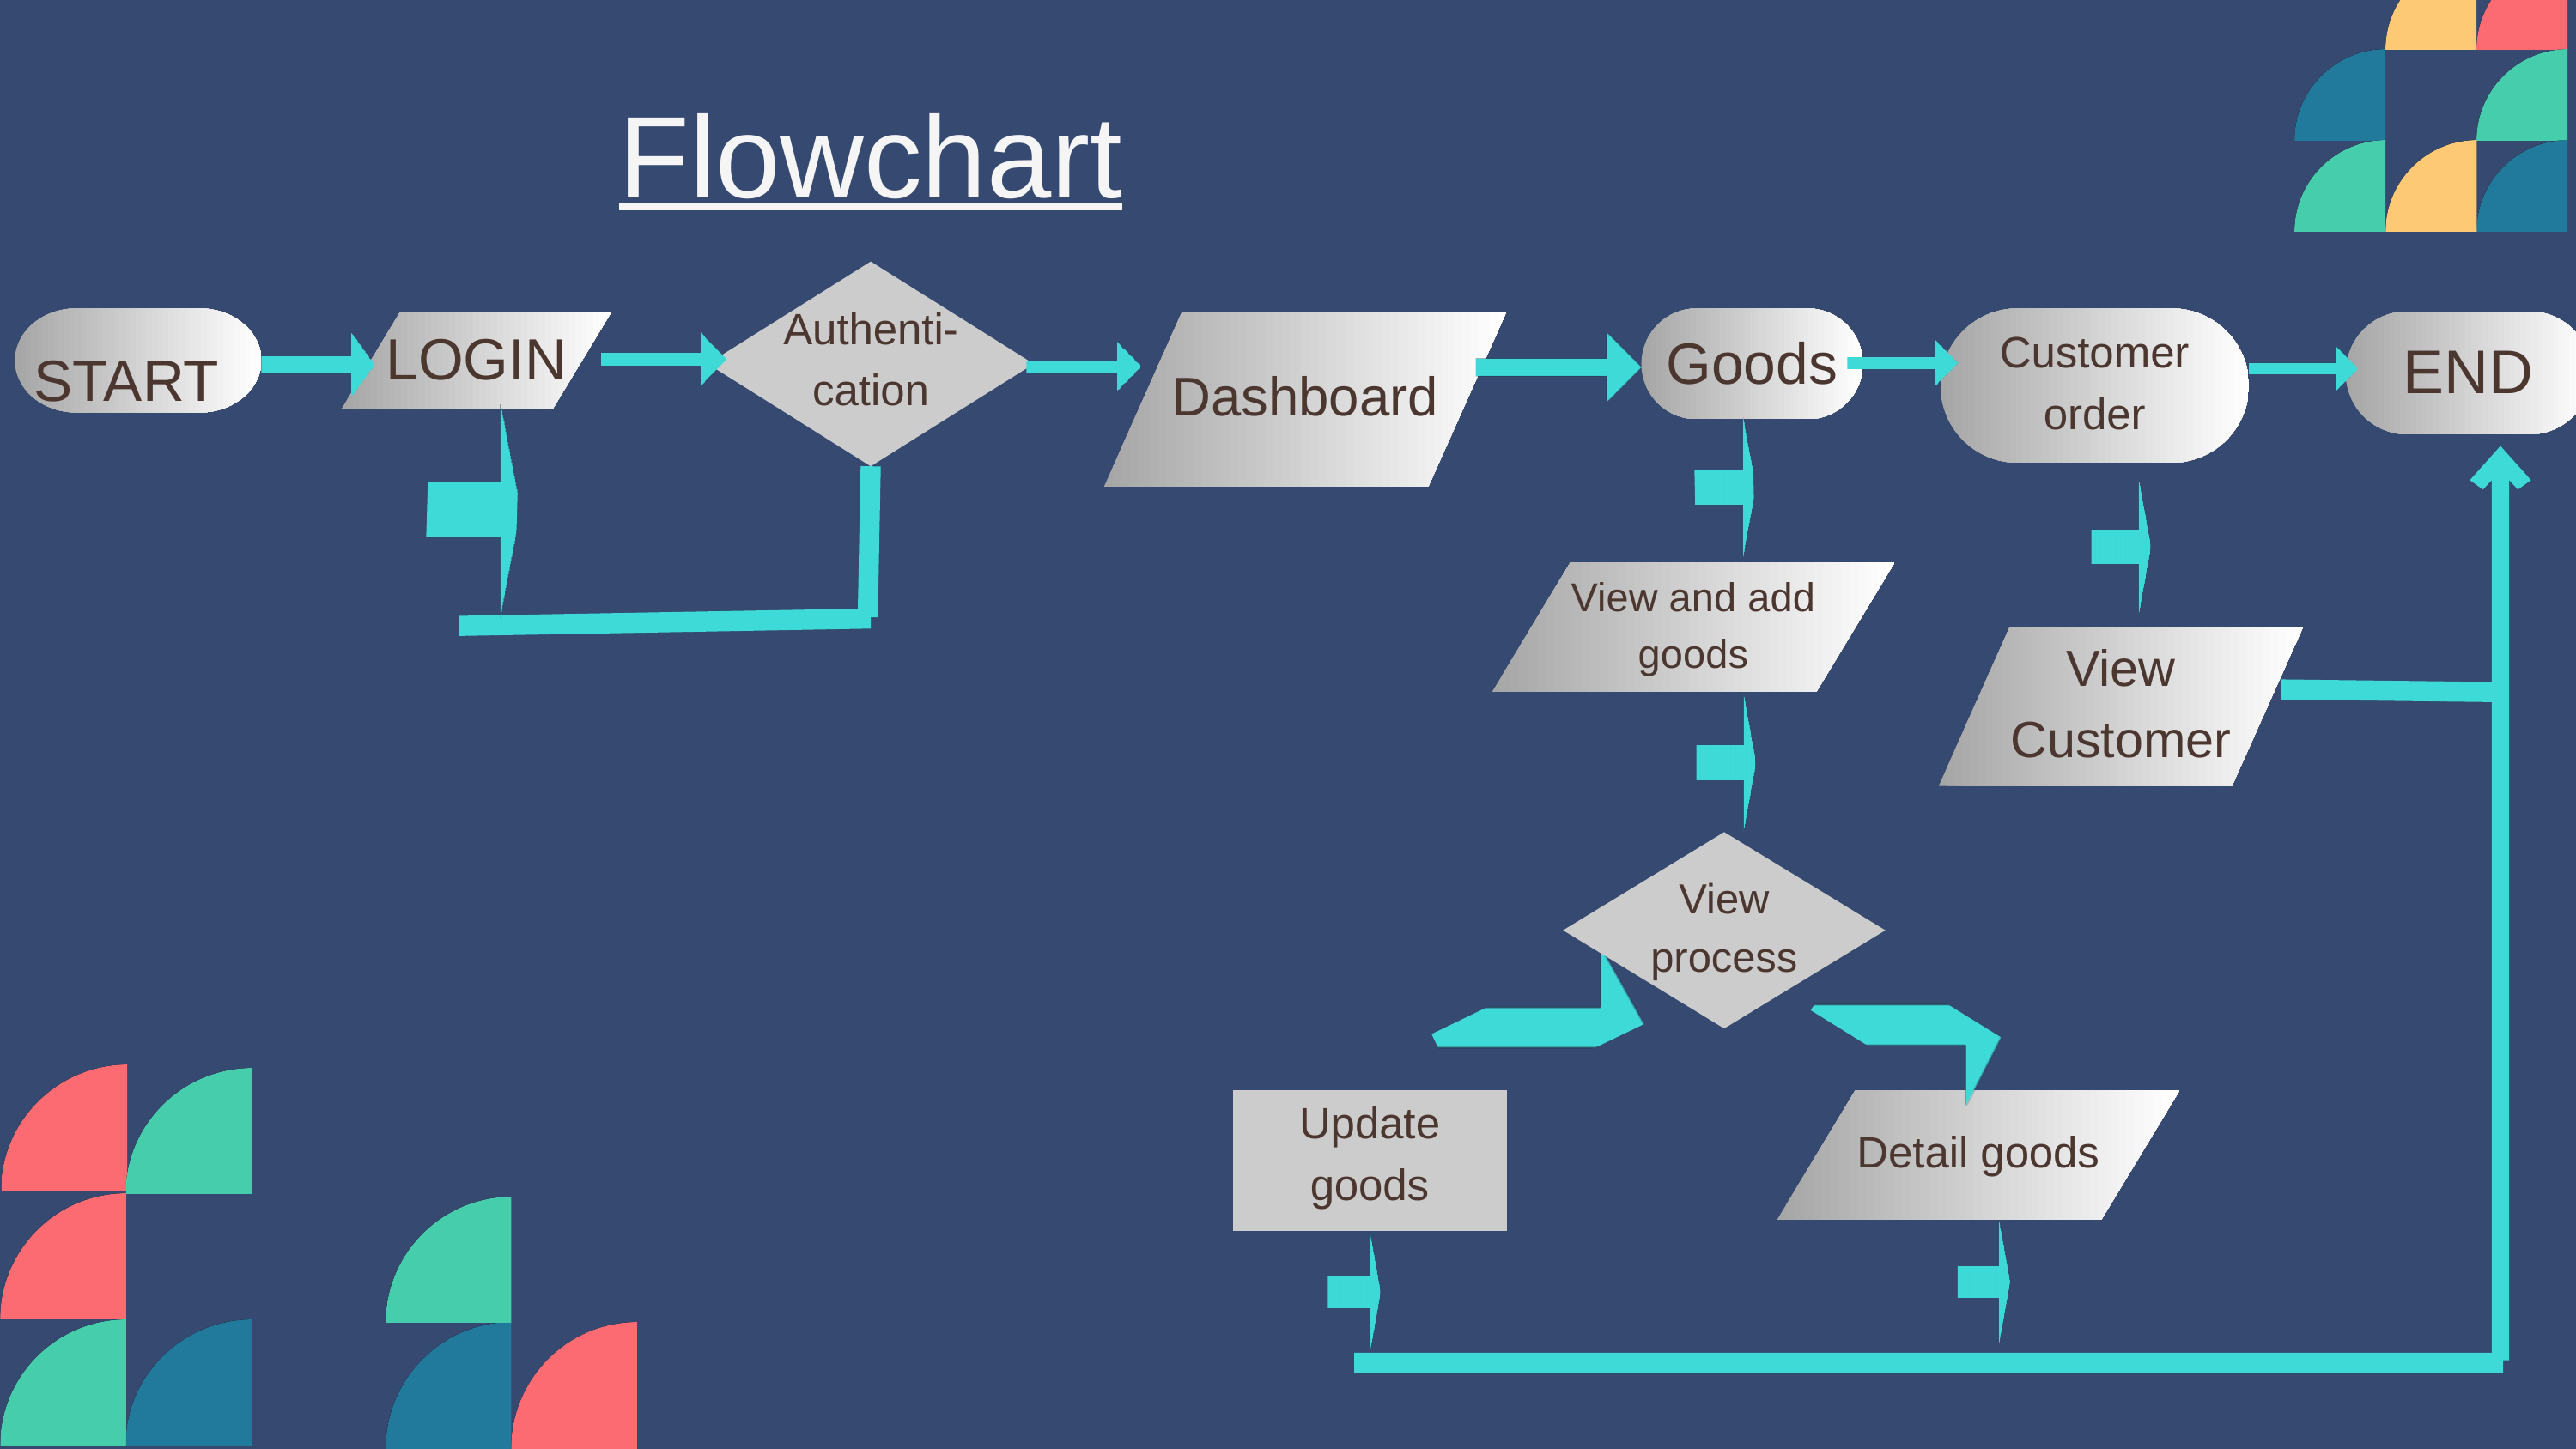

Flowchart

Authenti-cation

START

Goods

Customer order

LOGIN

Dashboard

END

View and add goods

View Customer

View process

Update goods

Detail goods